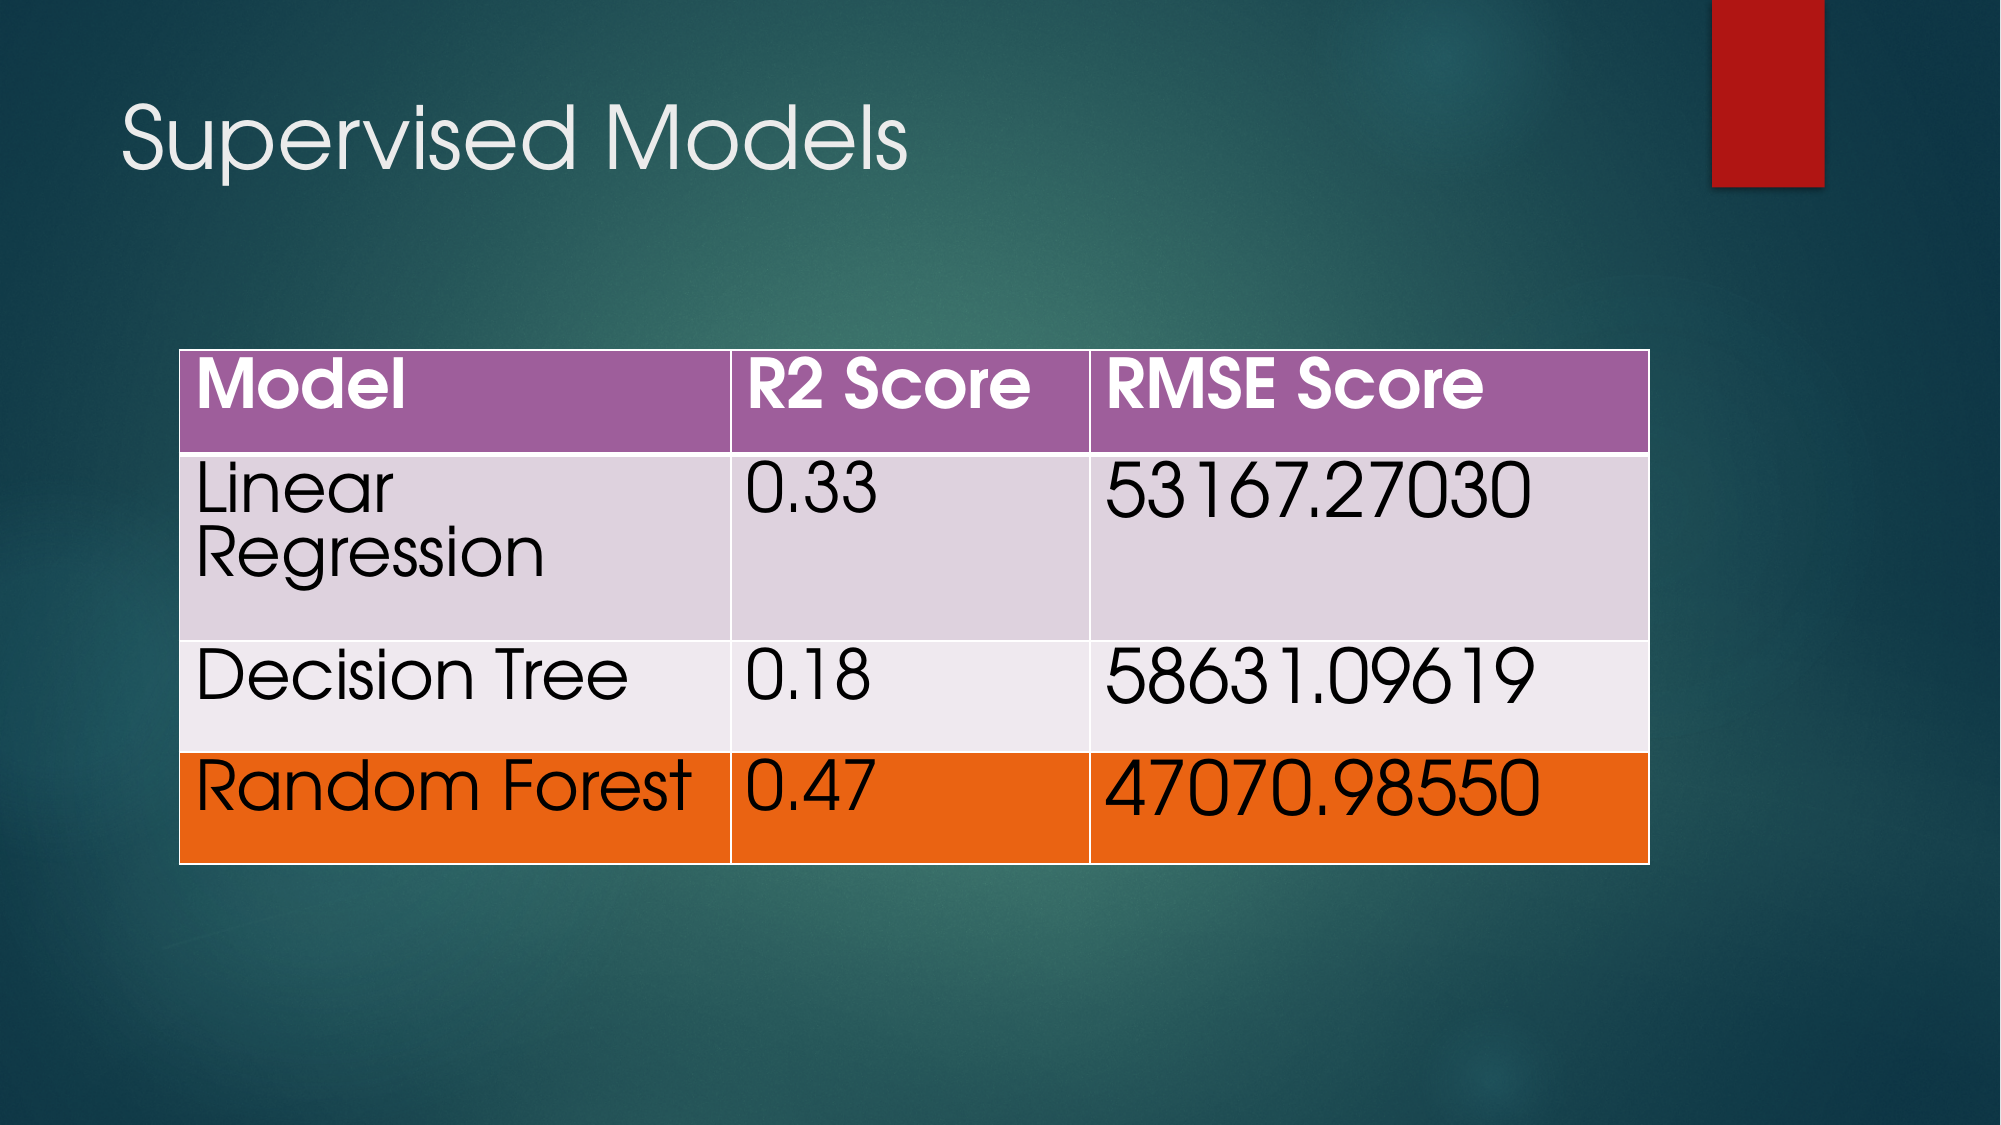

# Supervised Models
| Model | R2 Score | RMSE Score |
| --- | --- | --- |
| Linear Regression | 0.33 | 53167.27030 |
| Decision Tree | 0.18 | 58631.09619 |
| Random Forest | 0.47 | 47070.98550 |